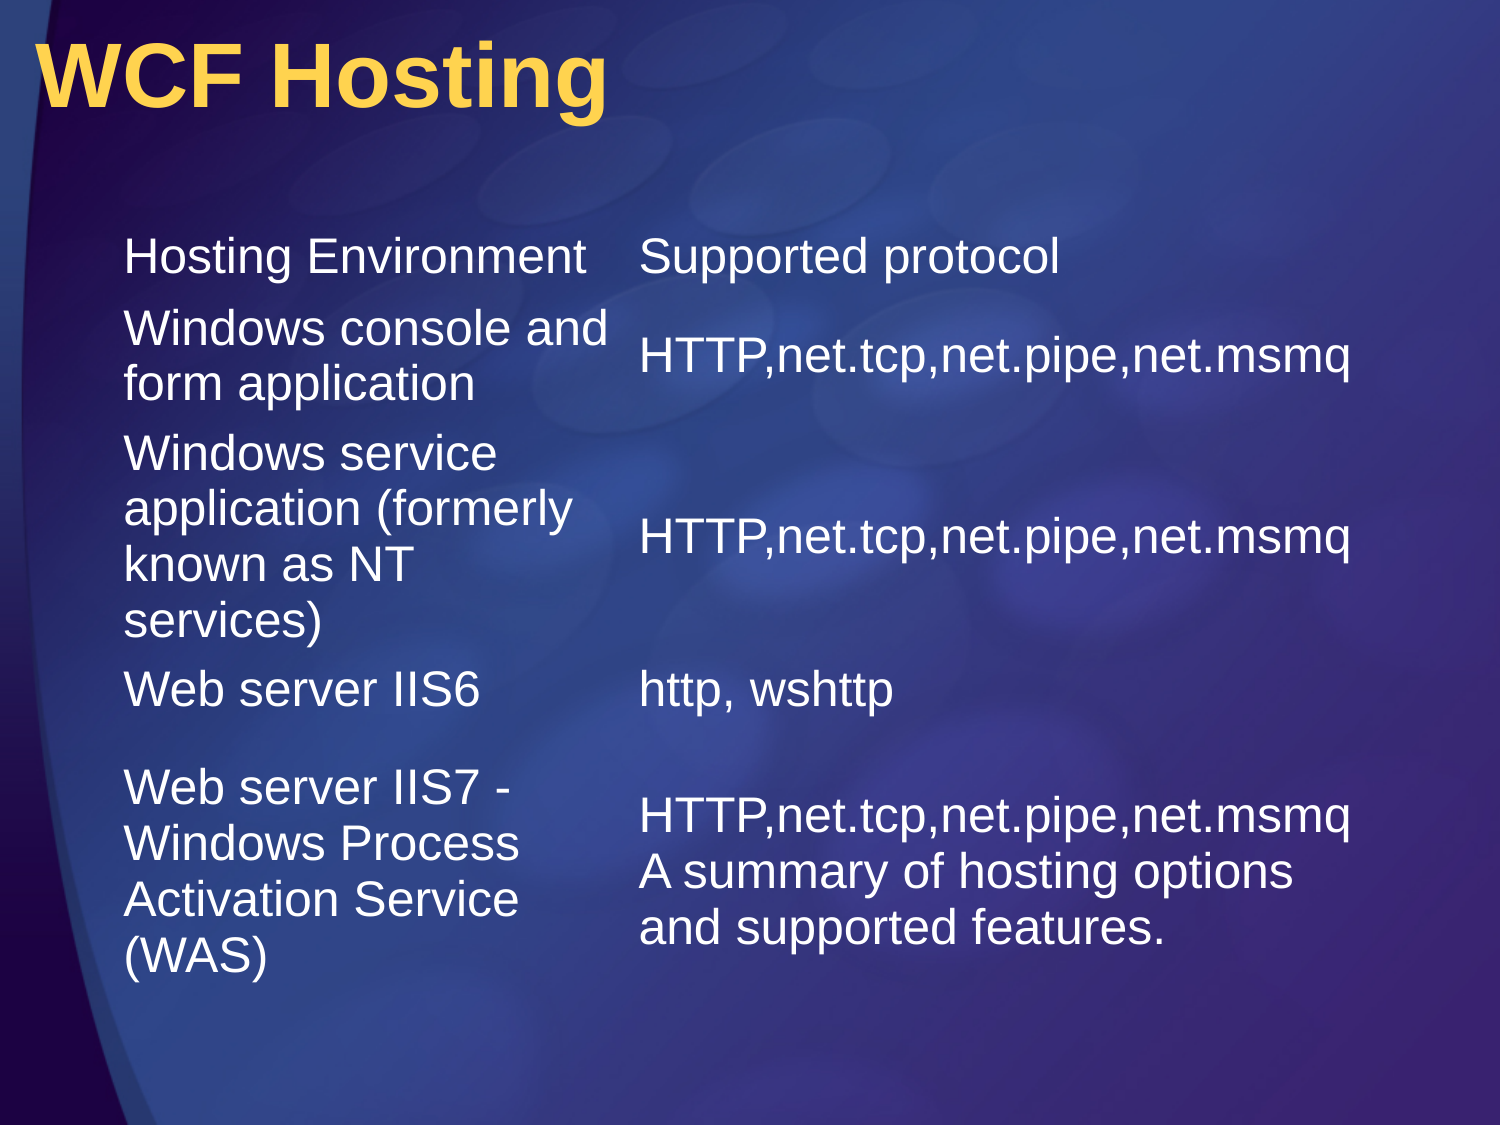

# WCF Hosting
| Hosting Environment | Supported protocol |
| --- | --- |
| Windows console and form application | HTTP,net.tcp,net.pipe,net.msmq |
| Windows service application (formerly known as NT services) | HTTP,net.tcp,net.pipe,net.msmq |
| Web server IIS6 | http, wshttp |
| Web server IIS7 - Windows Process Activation Service (WAS) | HTTP,net.tcp,net.pipe,net.msmq A summary of hosting options and supported features. |